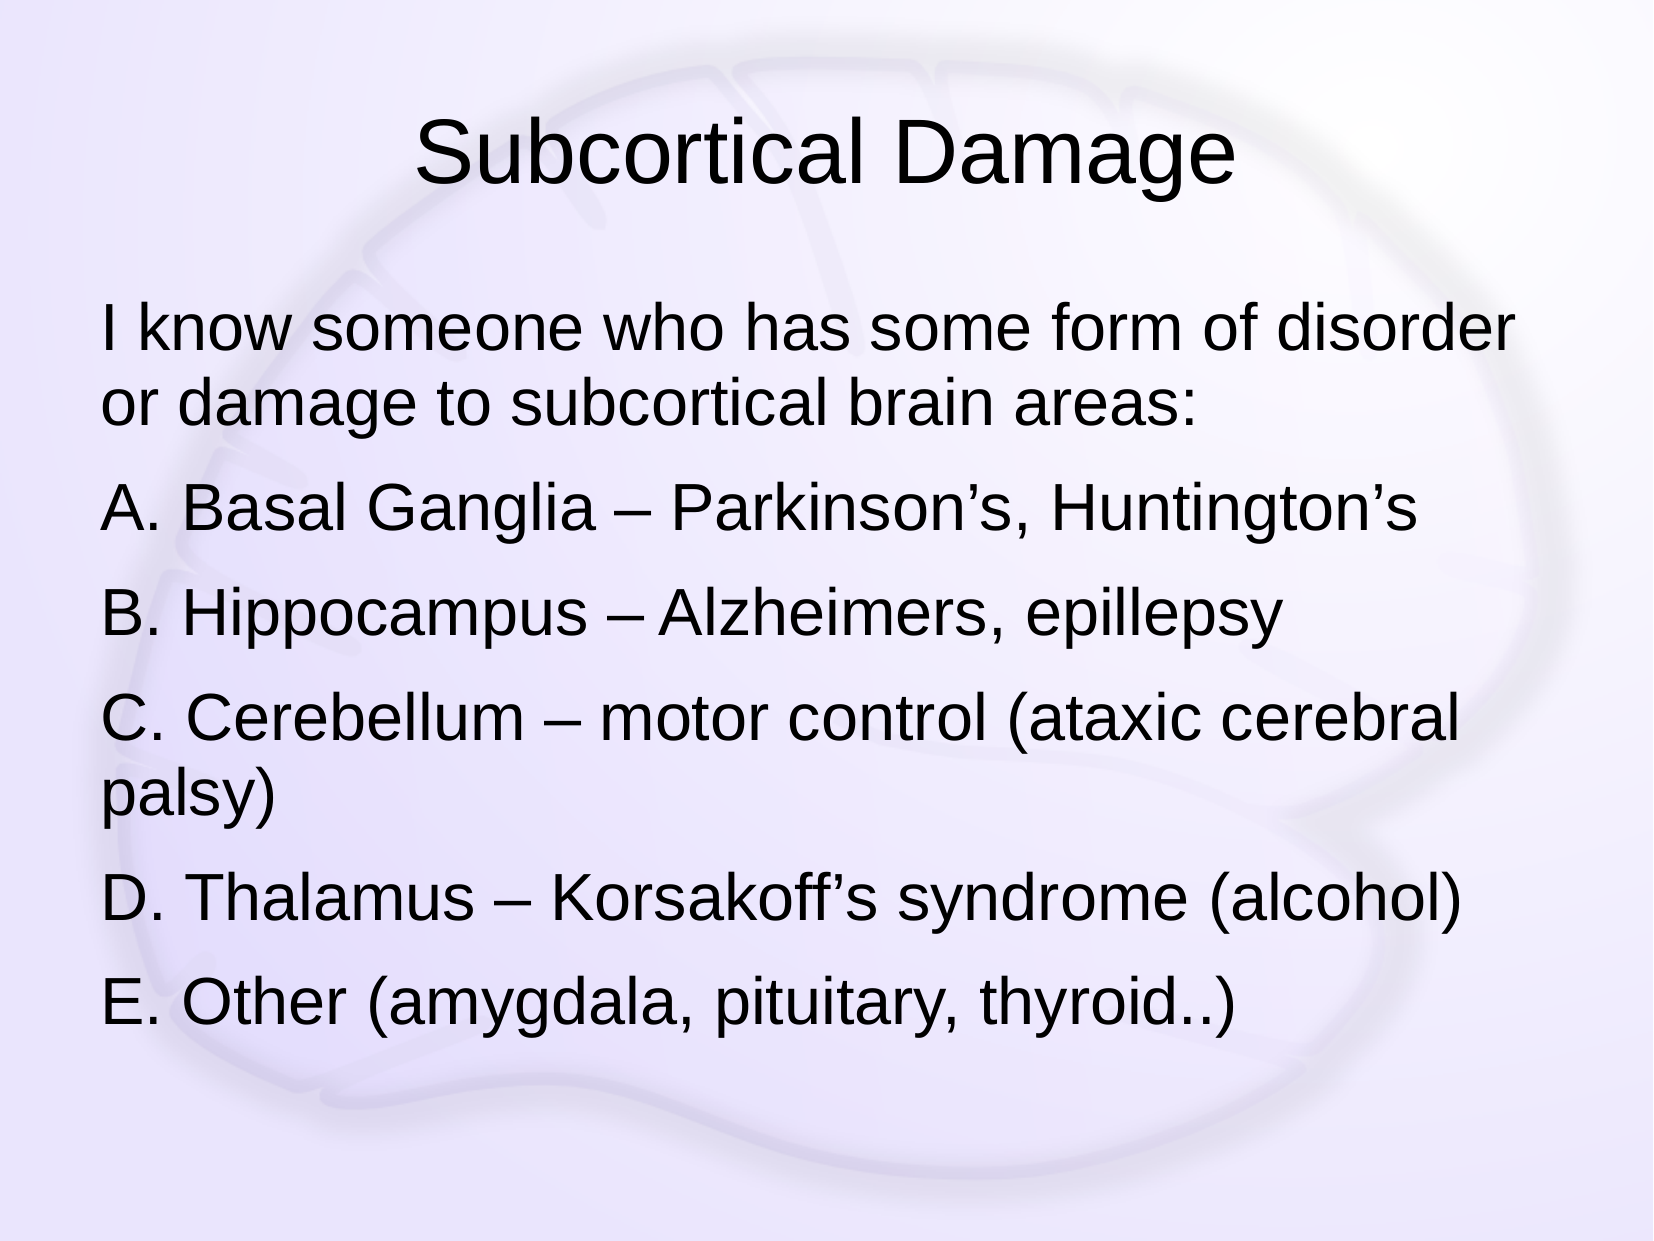

# Subcortical Damage
I know someone who has some form of disorder or damage to subcortical brain areas:
A. Basal Ganglia – Parkinson’s, Huntington’s
B. Hippocampus – Alzheimers, epillepsy
C. Cerebellum – motor control (ataxic cerebral palsy)
D. Thalamus – Korsakoff’s syndrome (alcohol)
E. Other (amygdala, pituitary, thyroid..)